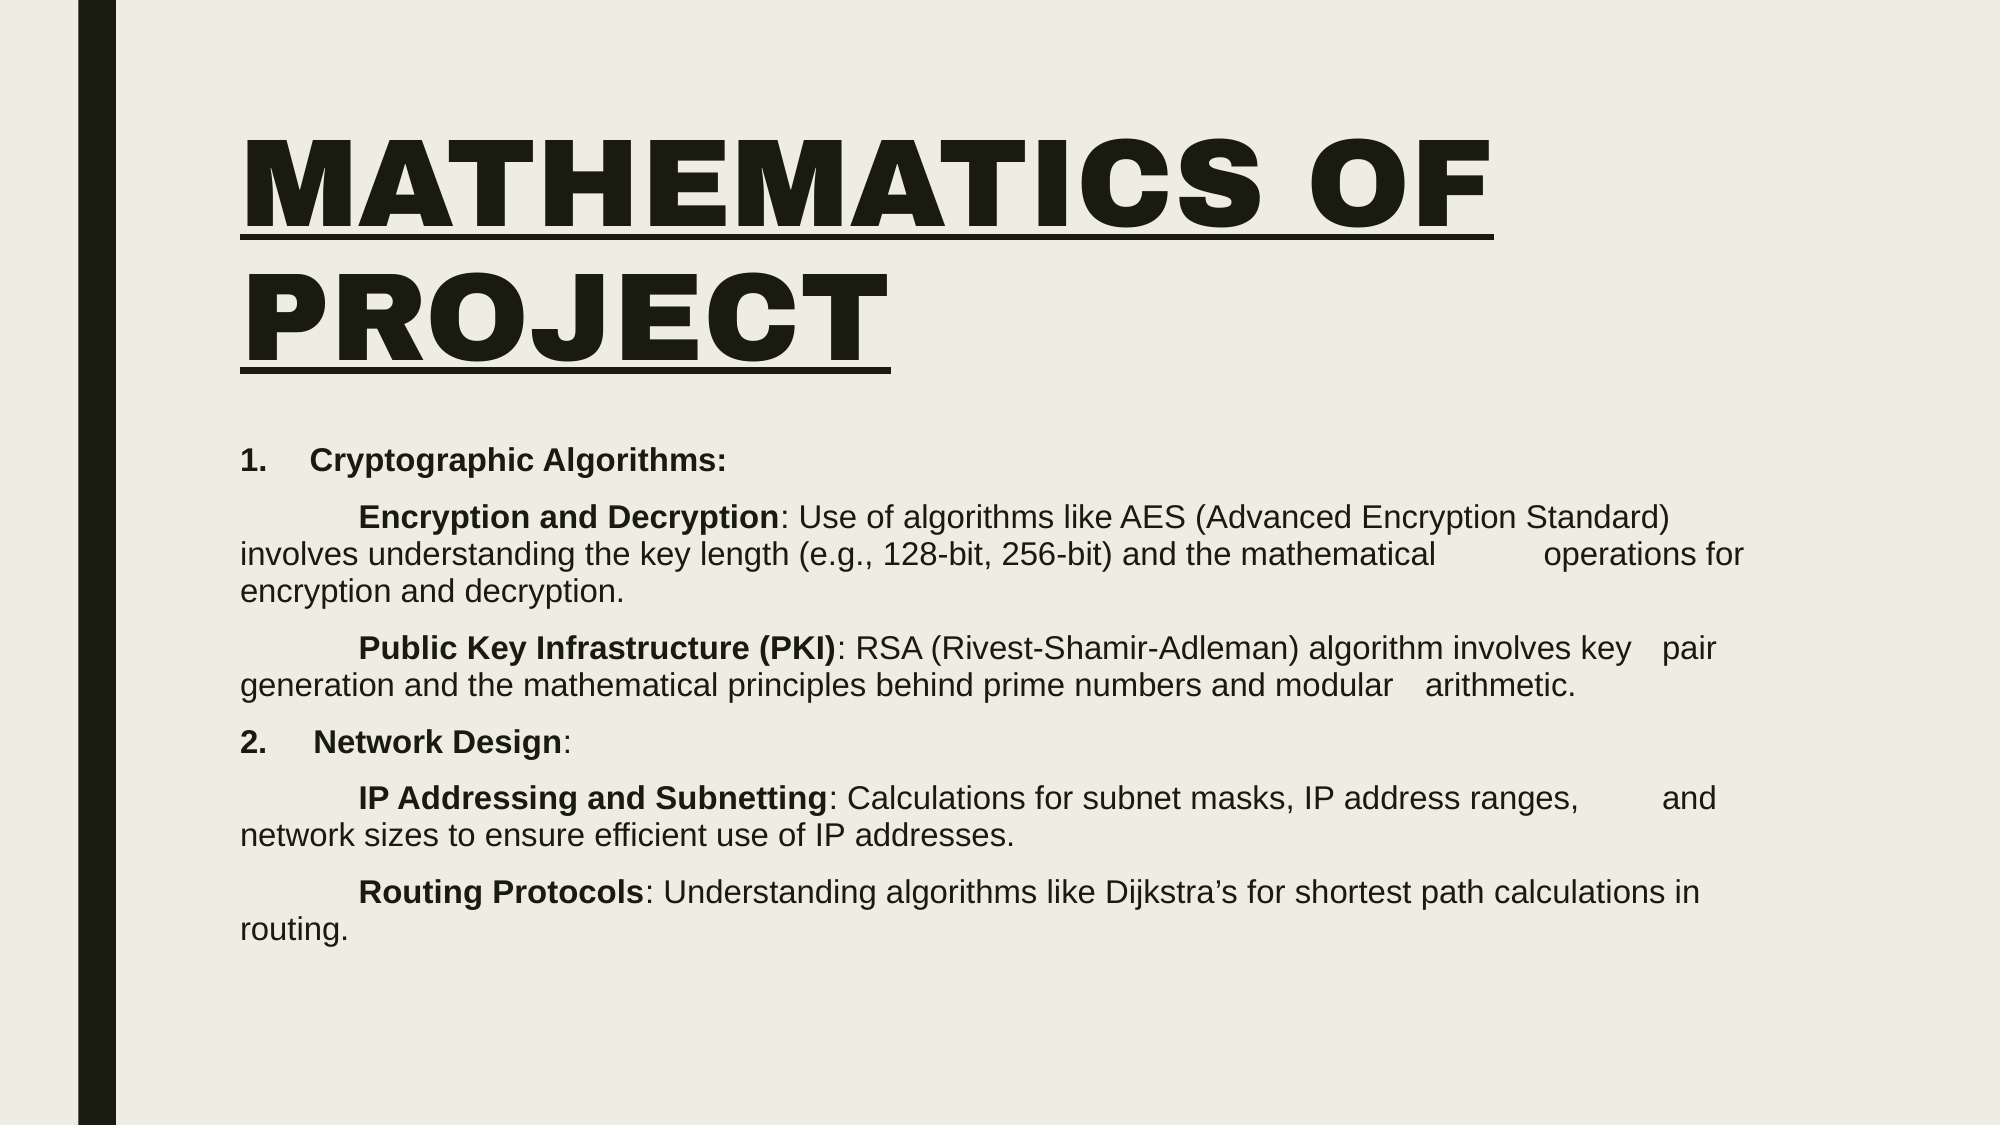

# MATHEMATICS OF PROJECT

Cryptographic Algorithms:
	Encryption and Decryption: Use of algorithms like AES (Advanced Encryption Standard) 	involves understanding the key length (e.g., 128-bit, 256-bit) and the mathematical 	operations for encryption and decryption.
	Public Key Infrastructure (PKI): RSA (Rivest-Shamir-Adleman) algorithm involves key 	pair generation and the mathematical principles behind prime numbers and modular 	arithmetic.
2.     Network Design:
	IP Addressing and Subnetting: Calculations for subnet masks, IP address ranges, 	and network sizes to ensure efficient use of IP addresses.
	Routing Protocols: Understanding algorithms like Dijkstra’s for shortest path calculations in 	routing.